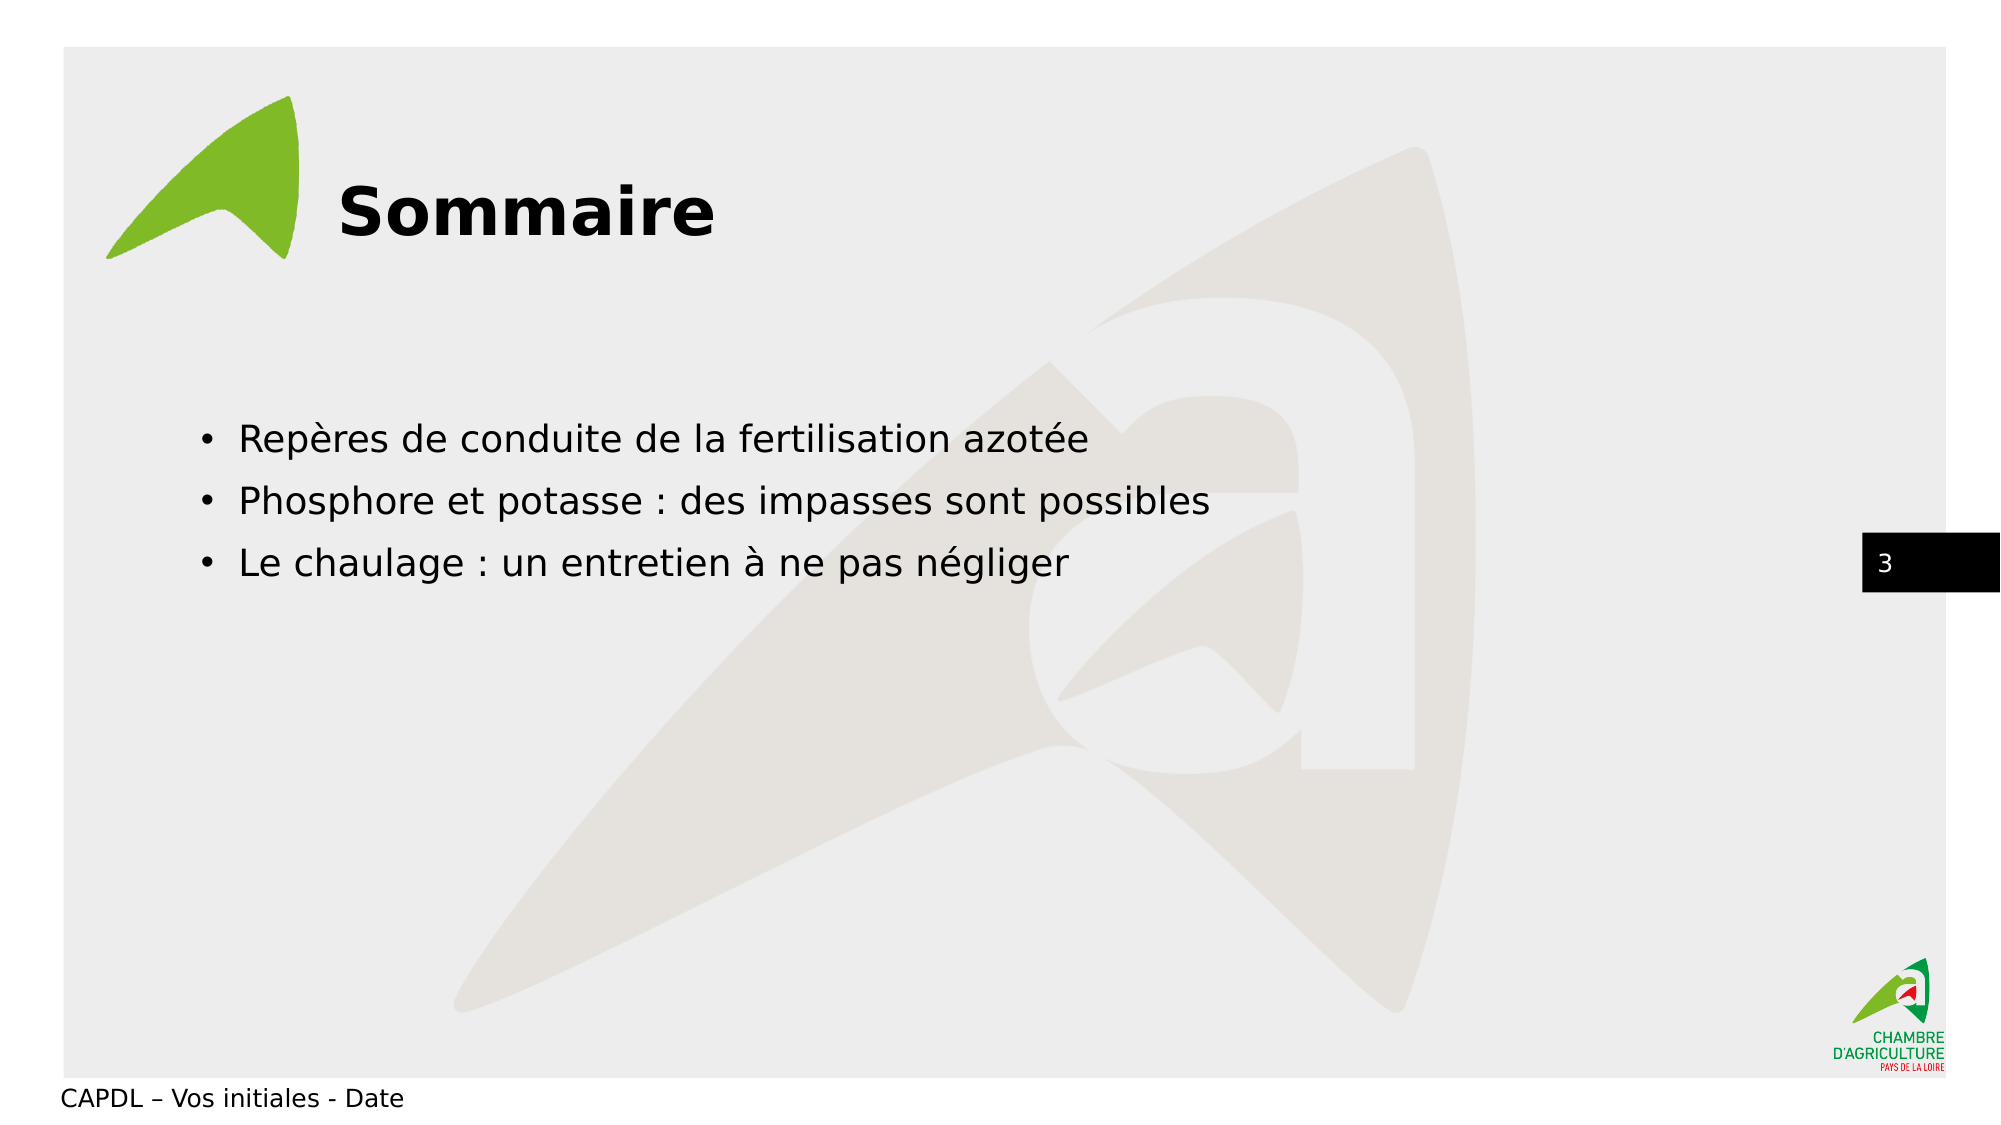

# Sommaire

Repères de conduite de la fertilisation azotée
Phosphore et potasse : des impasses sont possibles
Le chaulage : un entretien à ne pas négliger

3
CAPDL – Vos initiales - Date